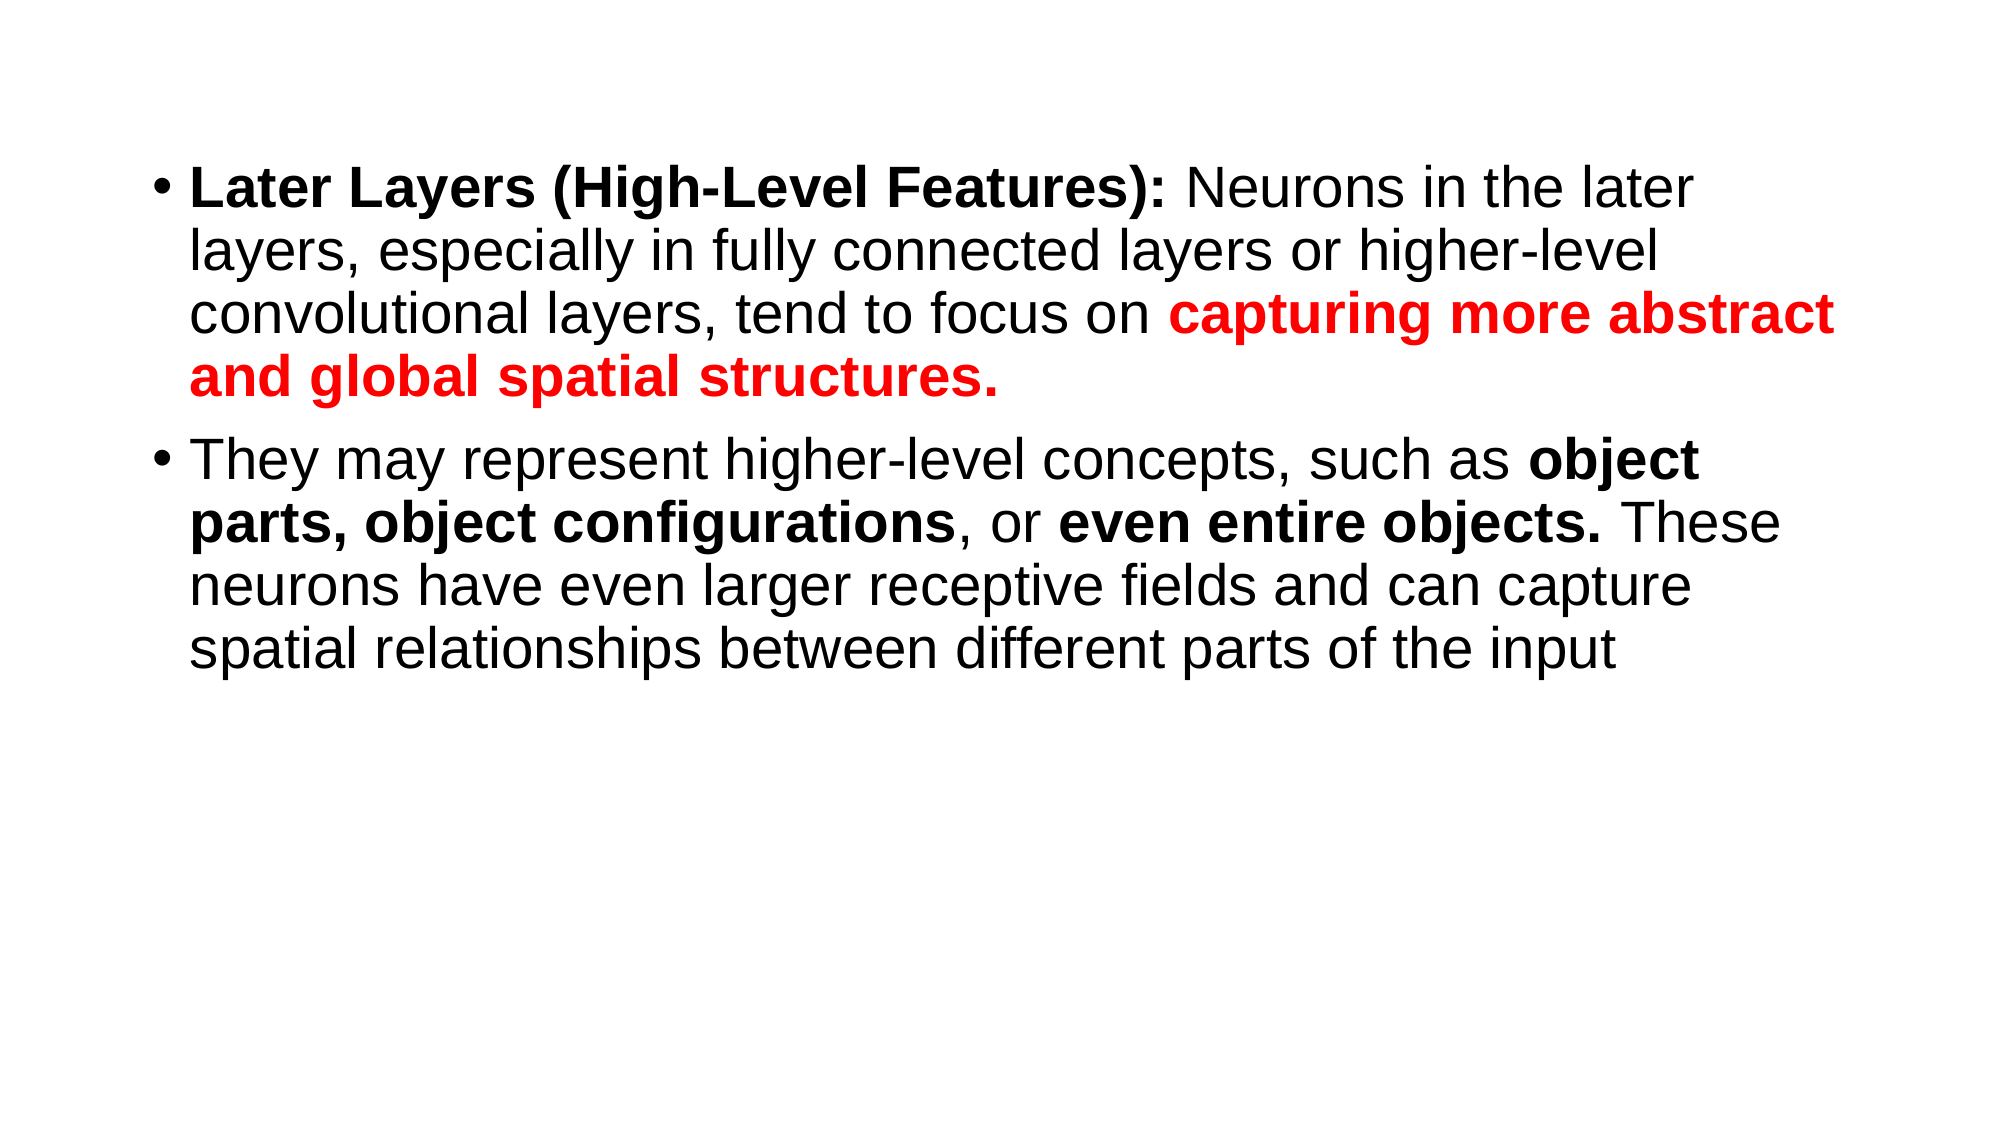

Later Layers (High-Level Features): Neurons in the later layers, especially in fully connected layers or higher-level convolutional layers, tend to focus on capturing more abstract and global spatial structures.
They may represent higher-level concepts, such as object parts, object configurations, or even entire objects. These neurons have even larger receptive fields and can capture spatial relationships between different parts of the input